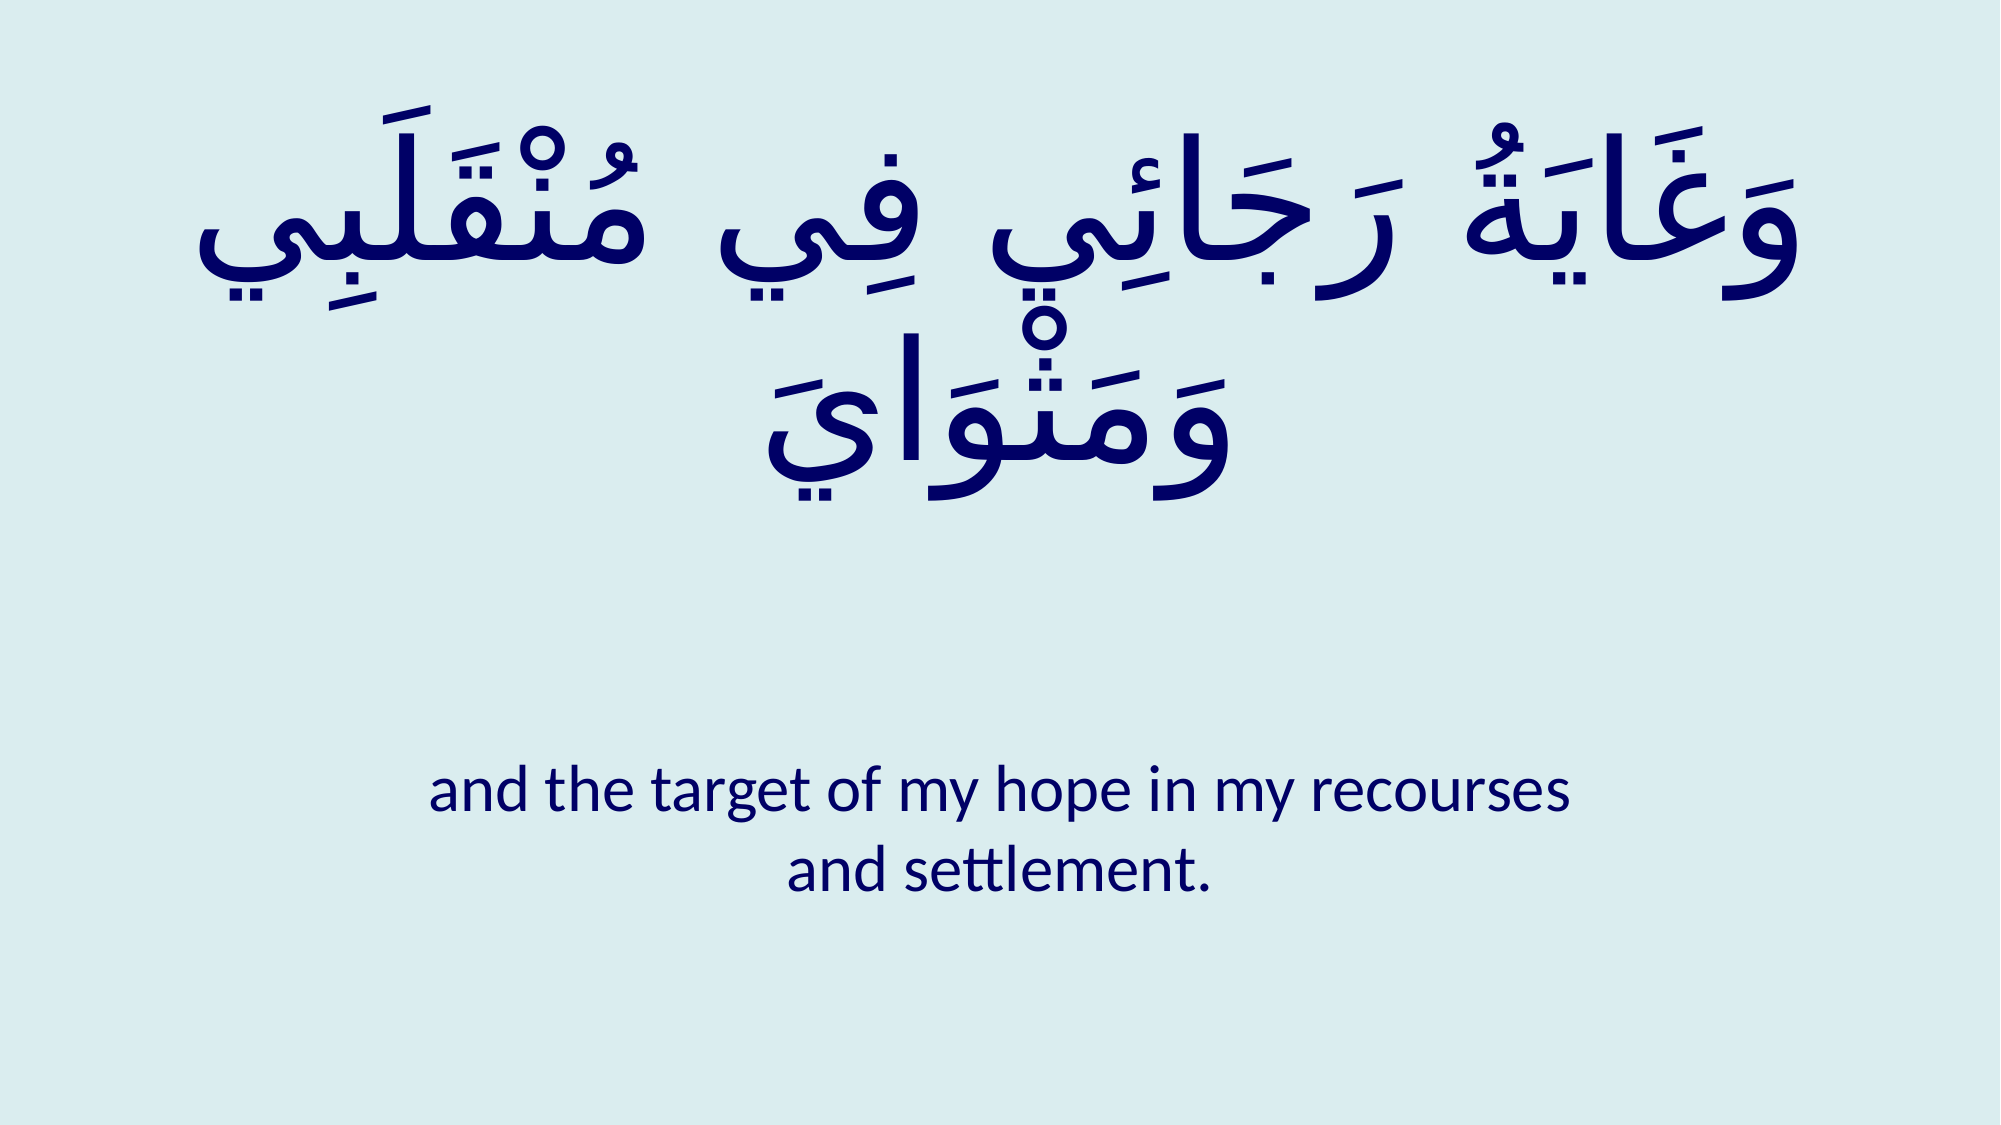

# وَغَايَةُ رَجَائِي فِي مُنْقَلَبِي وَمَثْوَايَ
and the target of my hope in my recourses and settlement.